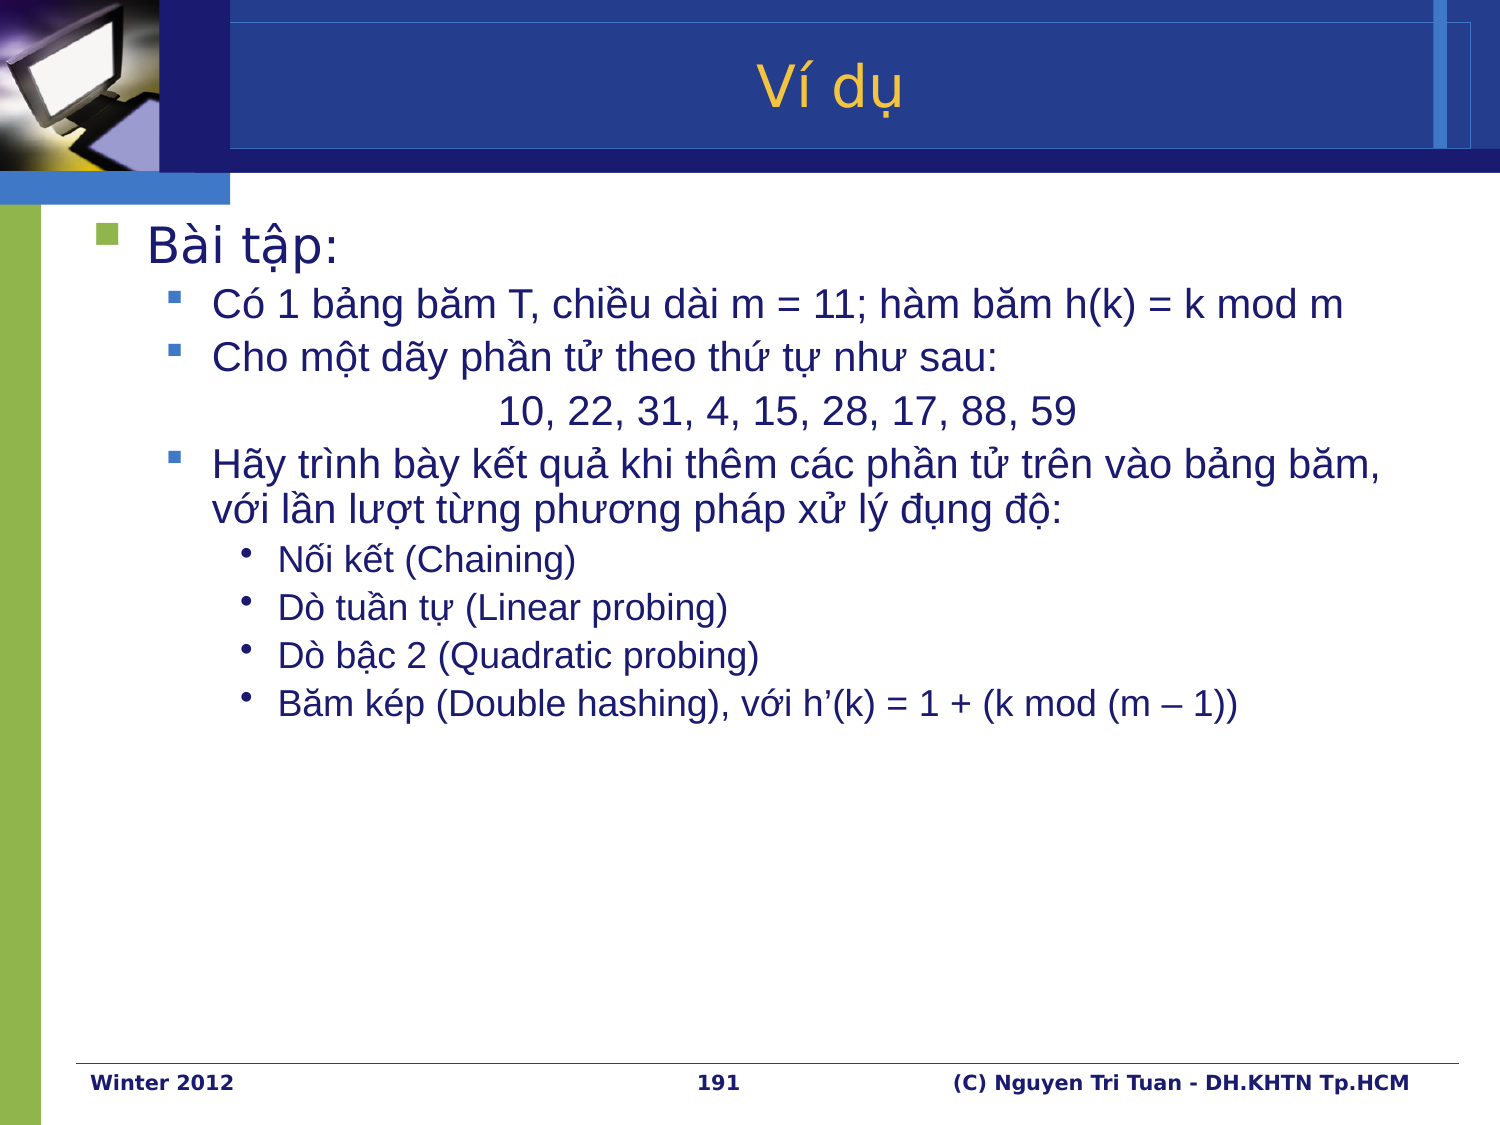

# Ví dụ
Bài tập:
Có 1 bảng băm T, chiều dài m = 11; hàm băm h(k) = k mod m
Cho một dãy phần tử theo thứ tự như sau:
10, 22, 31, 4, 15, 28, 17, 88, 59
Hãy trình bày kết quả khi thêm các phần tử trên vào bảng băm, với lần lượt từng phương pháp xử lý đụng độ:
Nối kết (Chaining)
Dò tuần tự (Linear probing)
Dò bậc 2 (Quadratic probing)
Băm kép (Double hashing), với h’(k) = 1 + (k mod (m – 1))
Winter 2012
191
(C) Nguyen Tri Tuan - DH.KHTN Tp.HCM